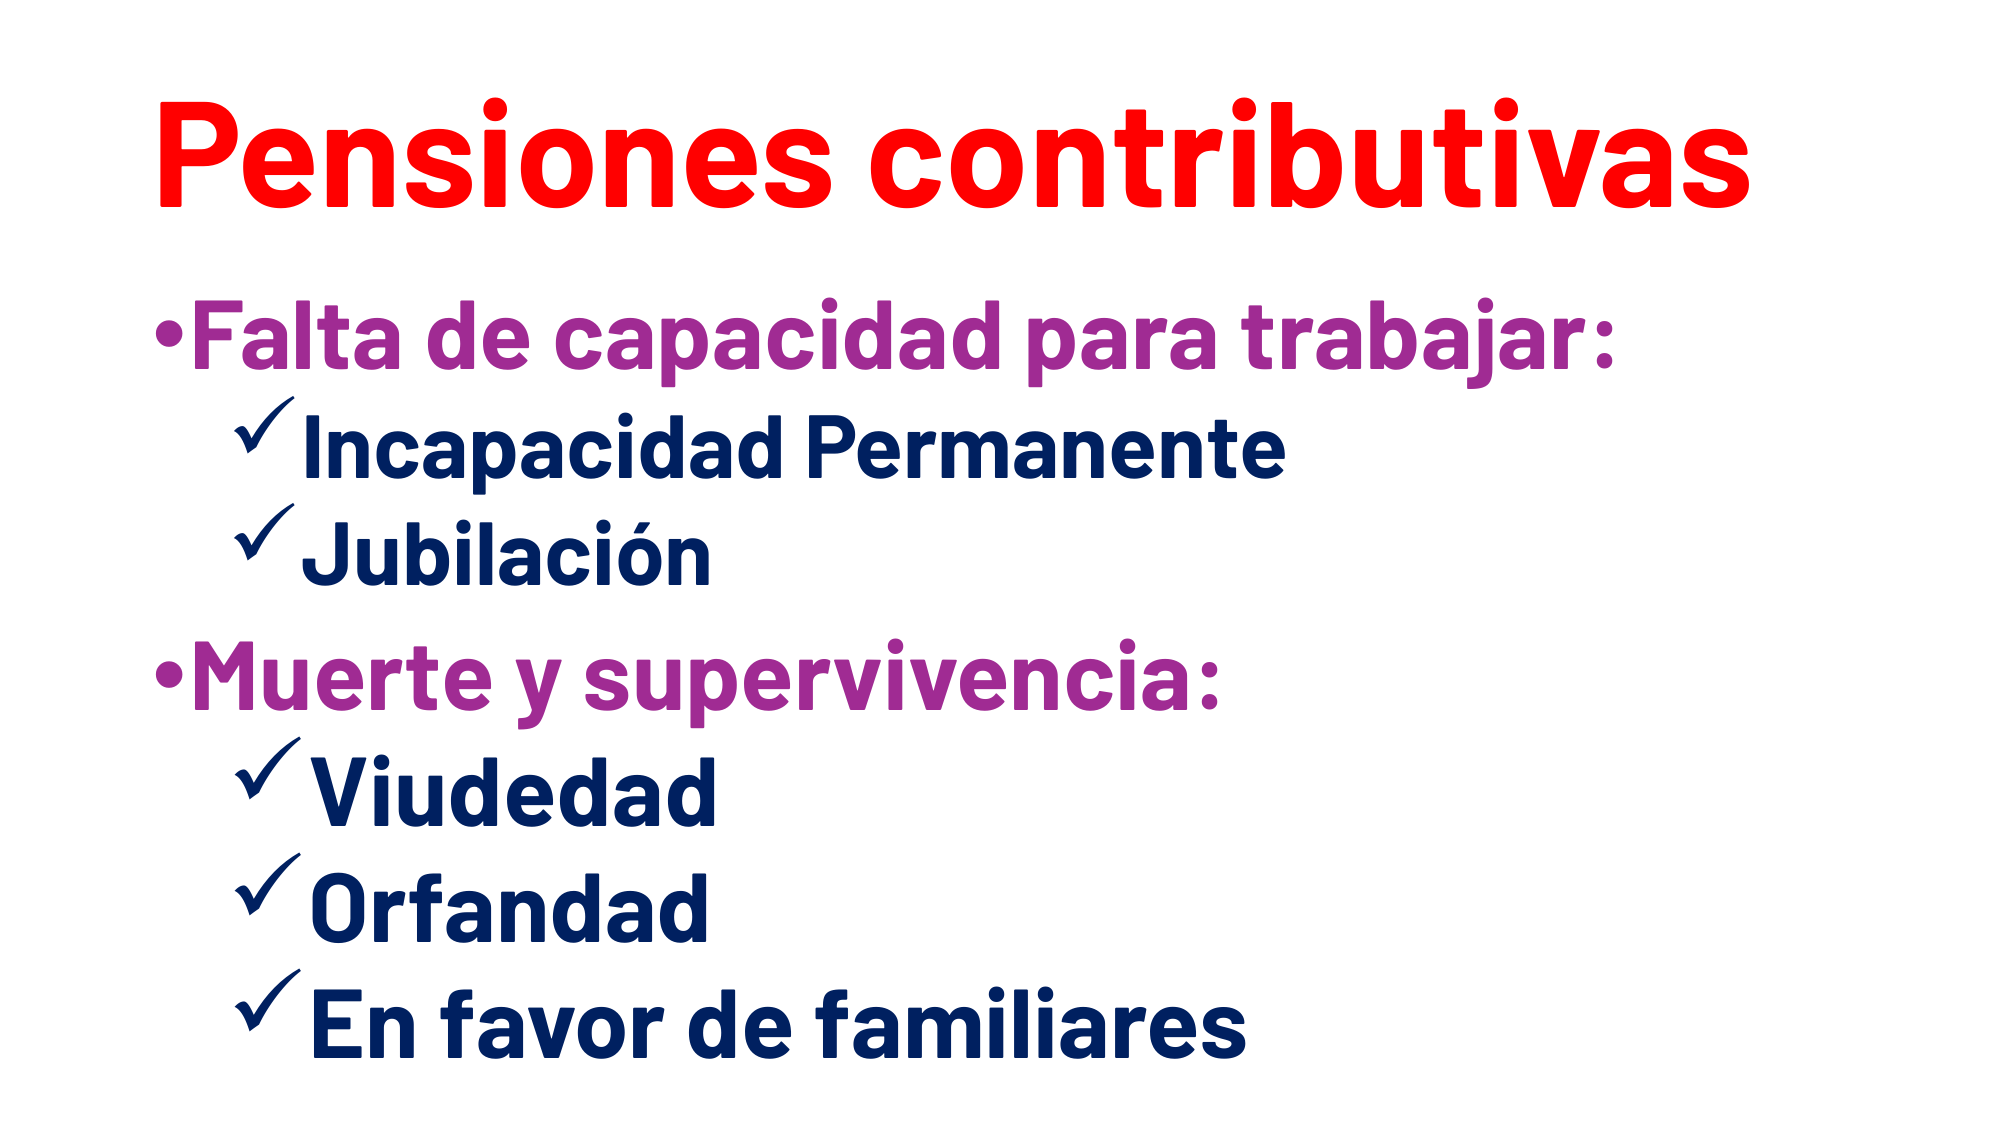

# Pensiones contributivas
Falta de capacidad para trabajar:
Incapacidad Permanente
Jubilación
Muerte y supervivencia:
Viudedad
Orfandad
En favor de familiares